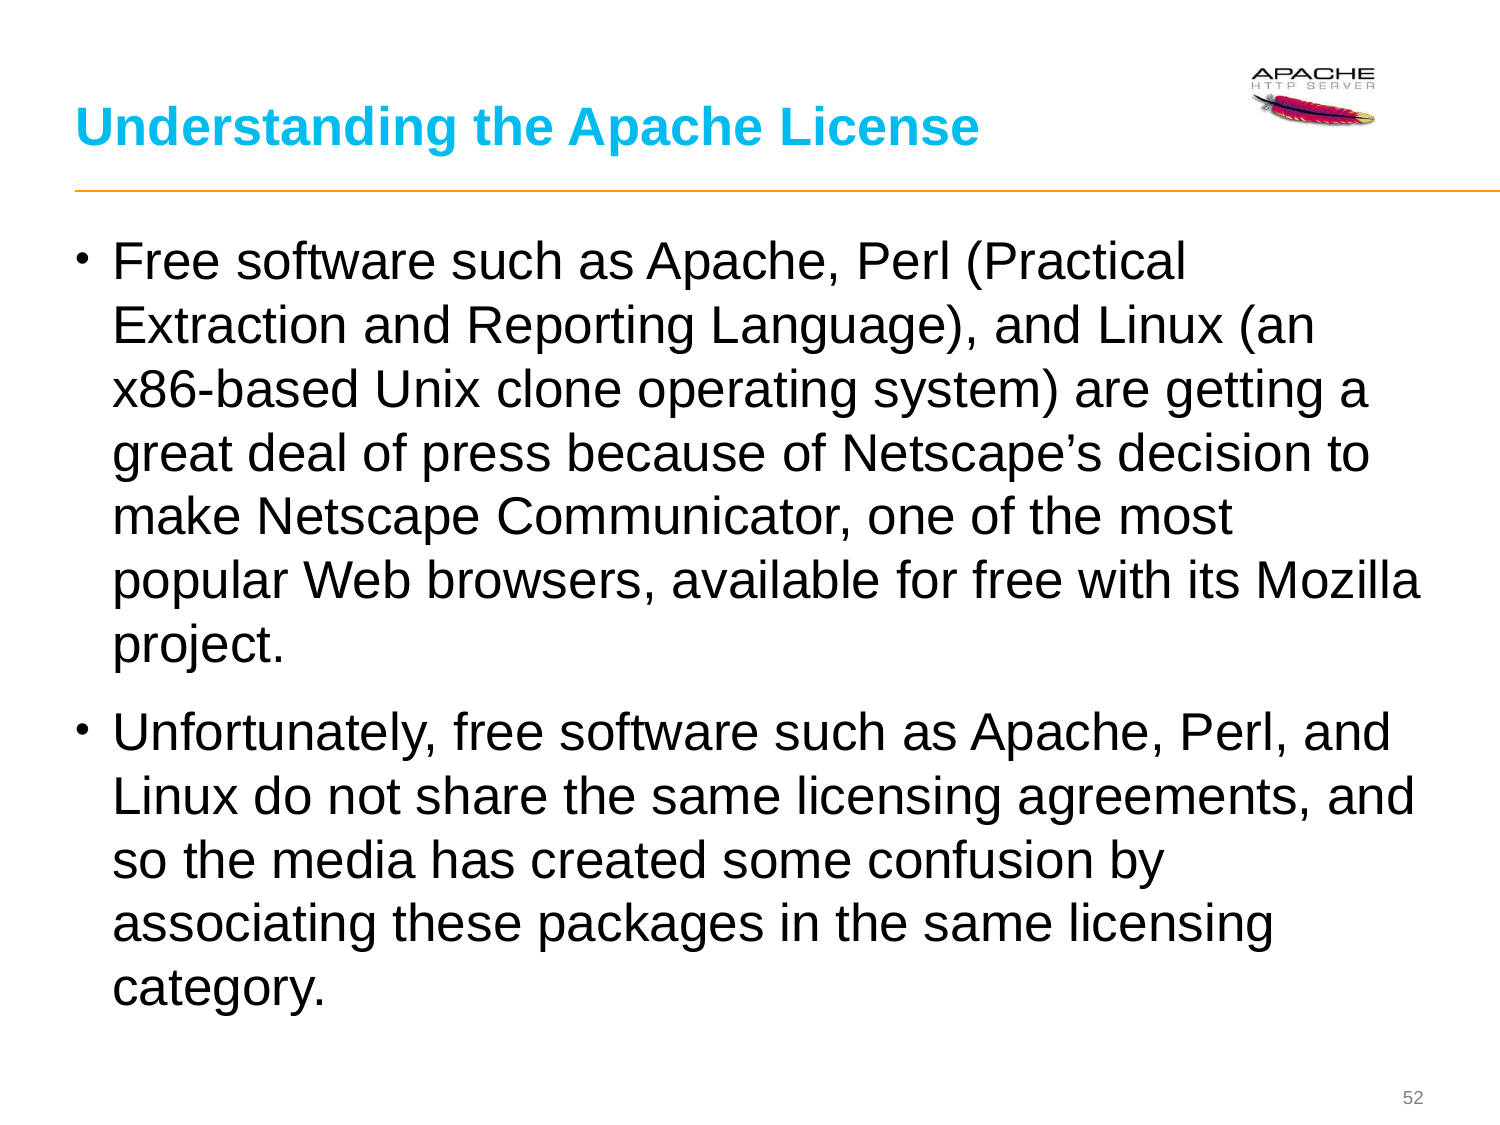

# Understanding the Apache License
Free software such as Apache, Perl (Practical Extraction and Reporting Language), and Linux (an x86-based Unix clone operating system) are getting a great deal of press because of Netscape’s decision to make Netscape Communicator, one of the most popular Web browsers, available for free with its Mozilla project.
Unfortunately, free software such as Apache, Perl, and Linux do not share the same licensing agreements, and so the media has created some confusion by associating these packages in the same licensing category.